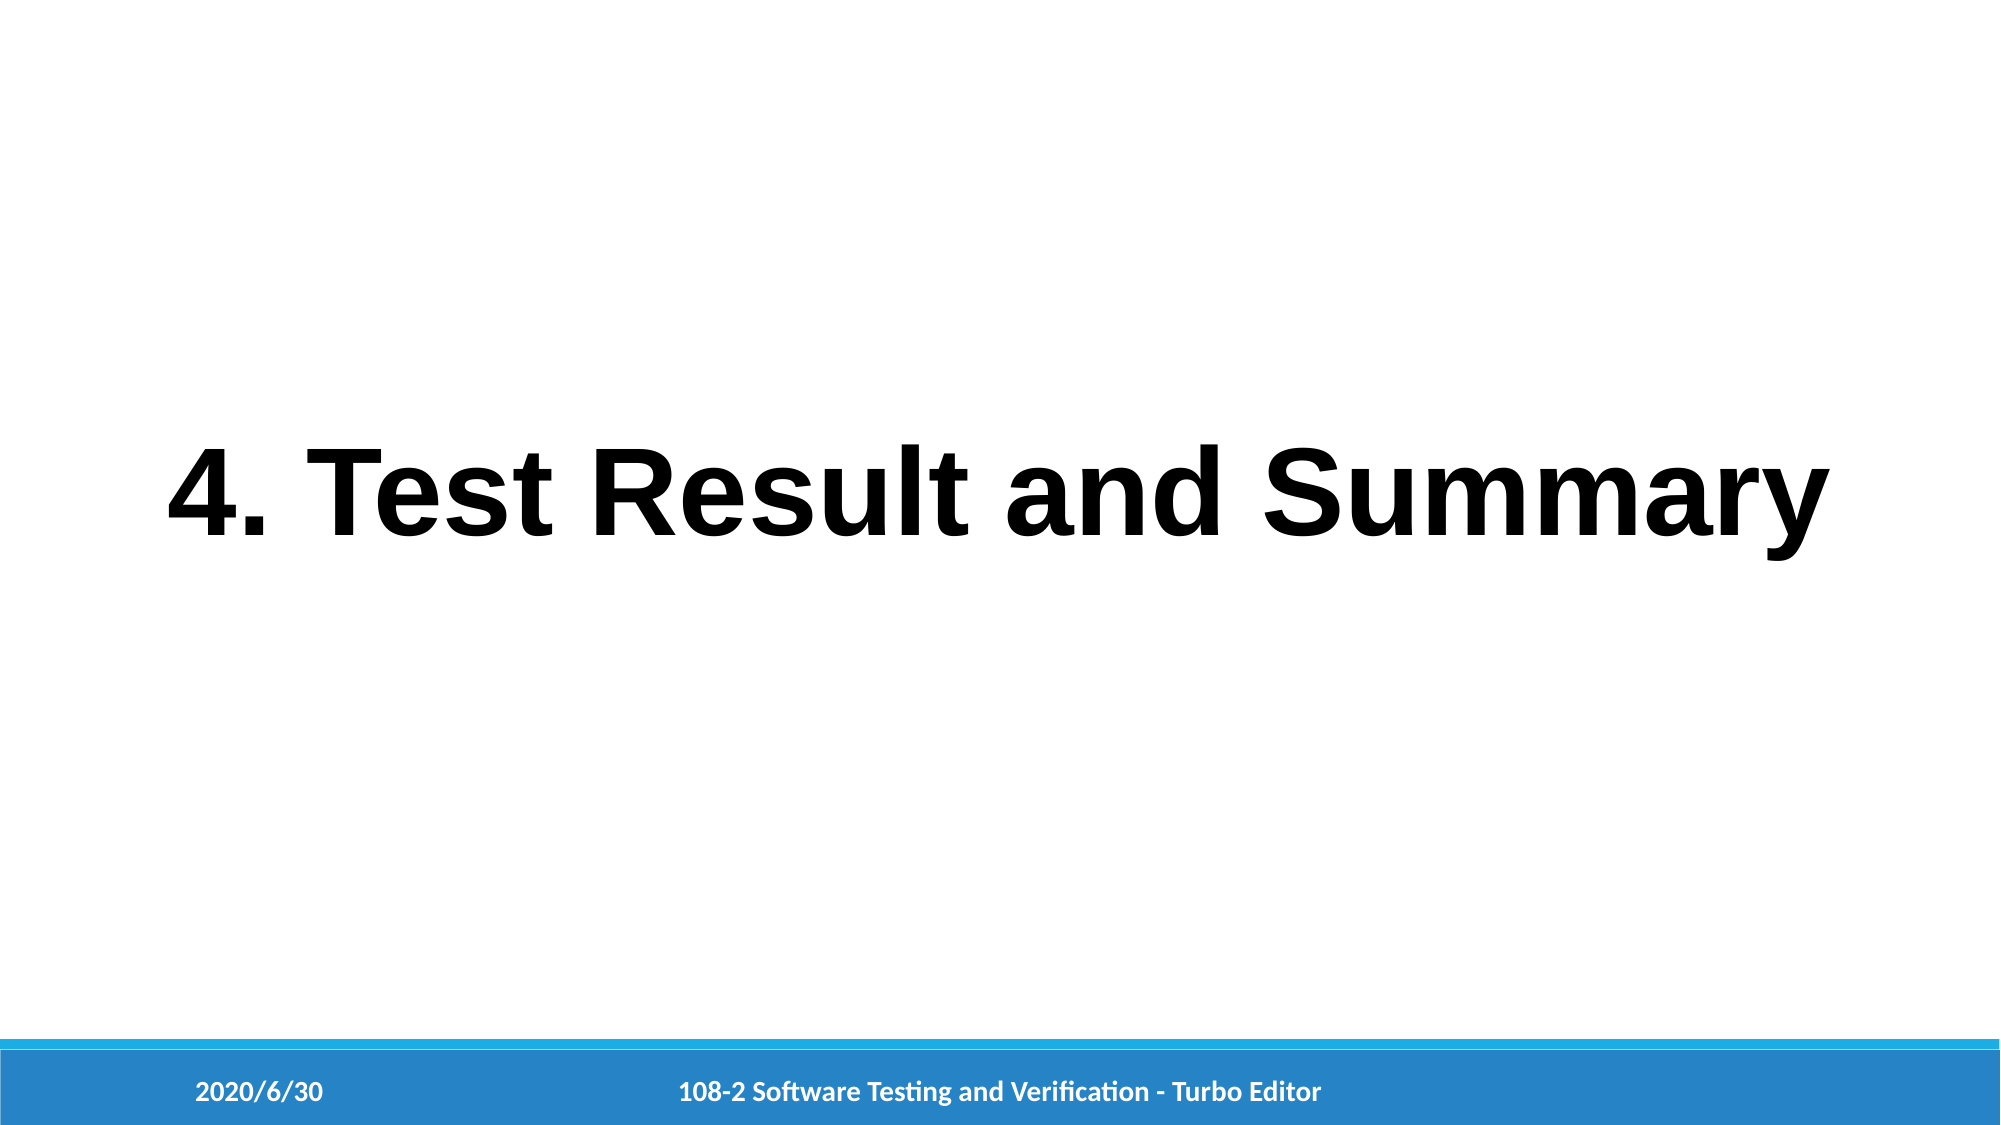

4. Test Result and Summary
2020/6/30
108-2 Software Testing and Verification - Turbo Editor